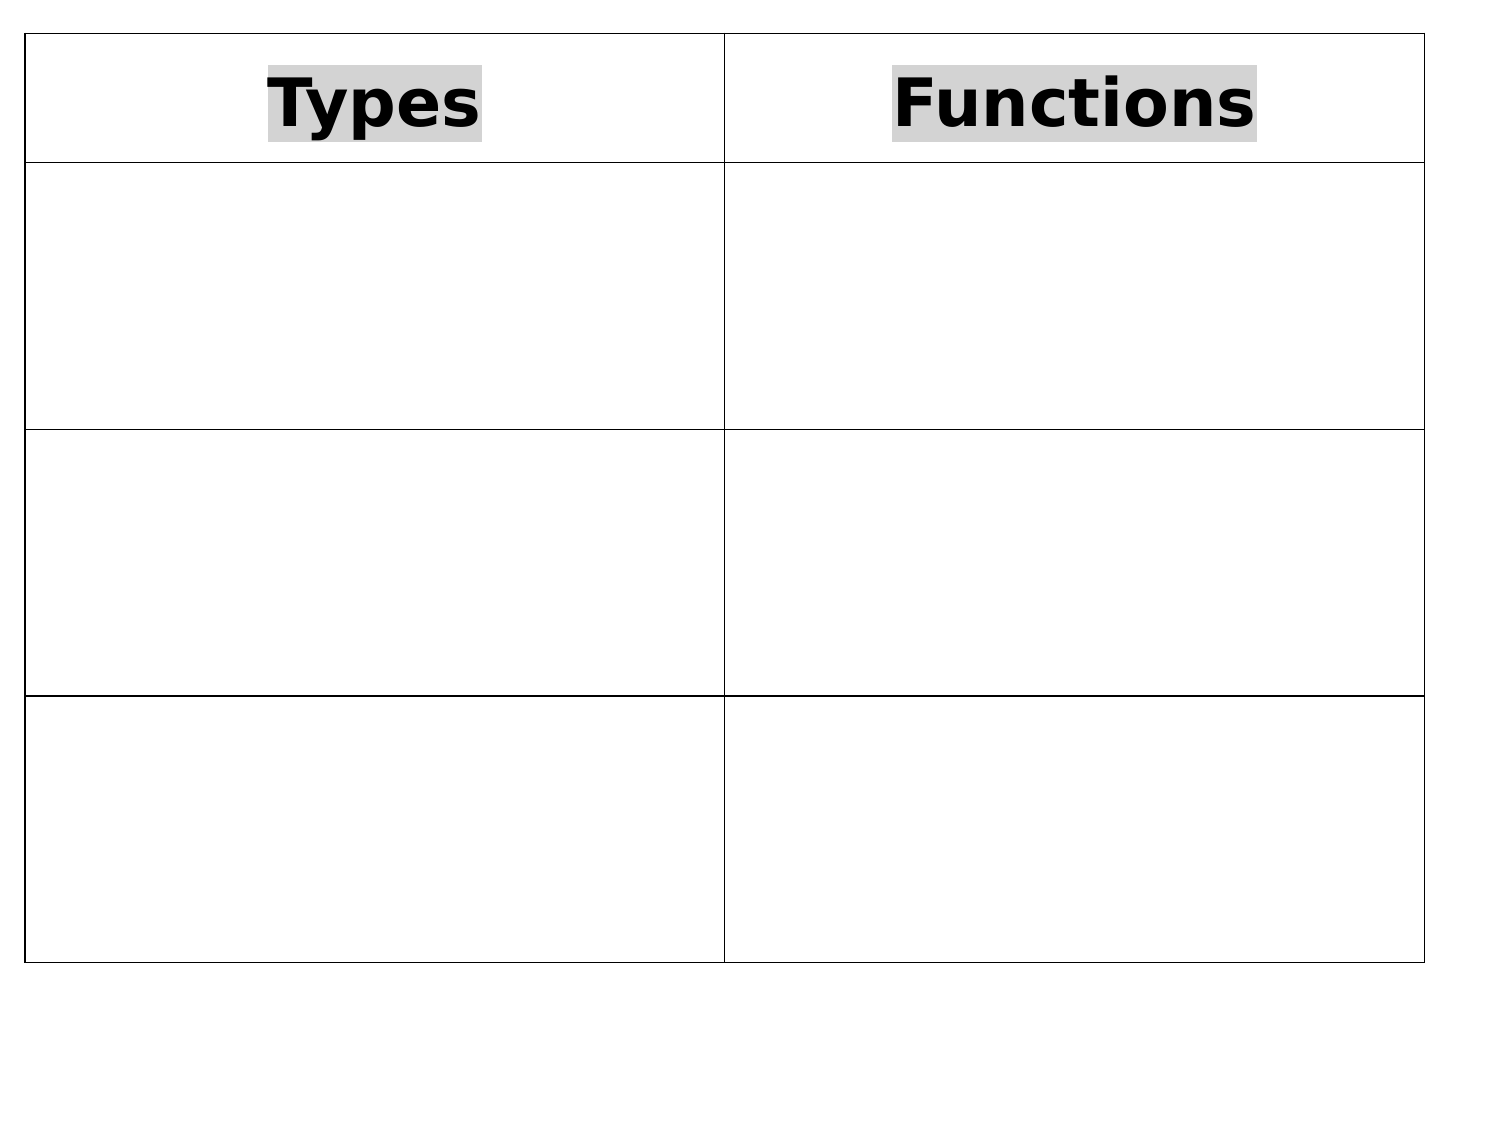

| Types | Functions |
| --- | --- |
|  |  |
|  |  |
|  |  |
#